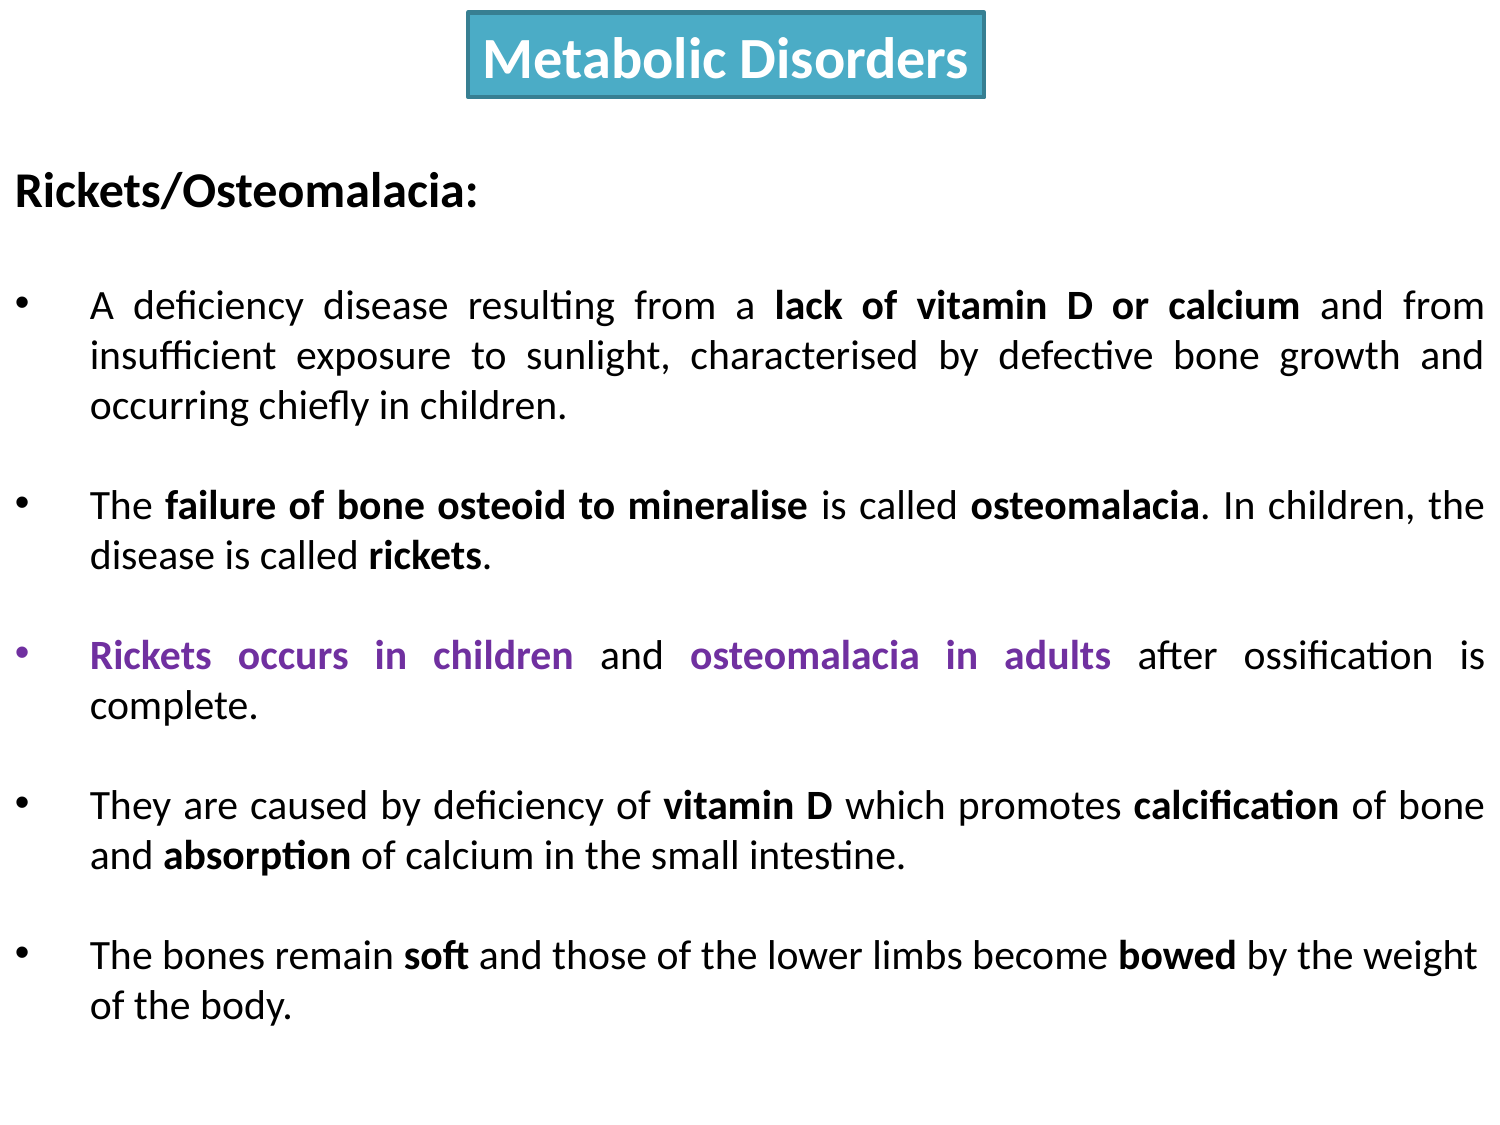

Metabolic Disorders
Rickets/Osteomalacia:

A deficiency disease resulting from a lack of vitamin D or calcium and from insufficient exposure to sunlight, characterised by defective bone growth and occurring chiefly in children.

The failure of bone osteoid to mineralise is called osteomalacia. In children, the disease is called rickets.

Rickets occurs in children and osteomalacia in adults after ossification is complete.

They are caused by deficiency of vitamin D which promotes calcification of bone and absorption of calcium in the small intestine.

The bones remain soft and those of the lower limbs become bowed by the weight of the body.